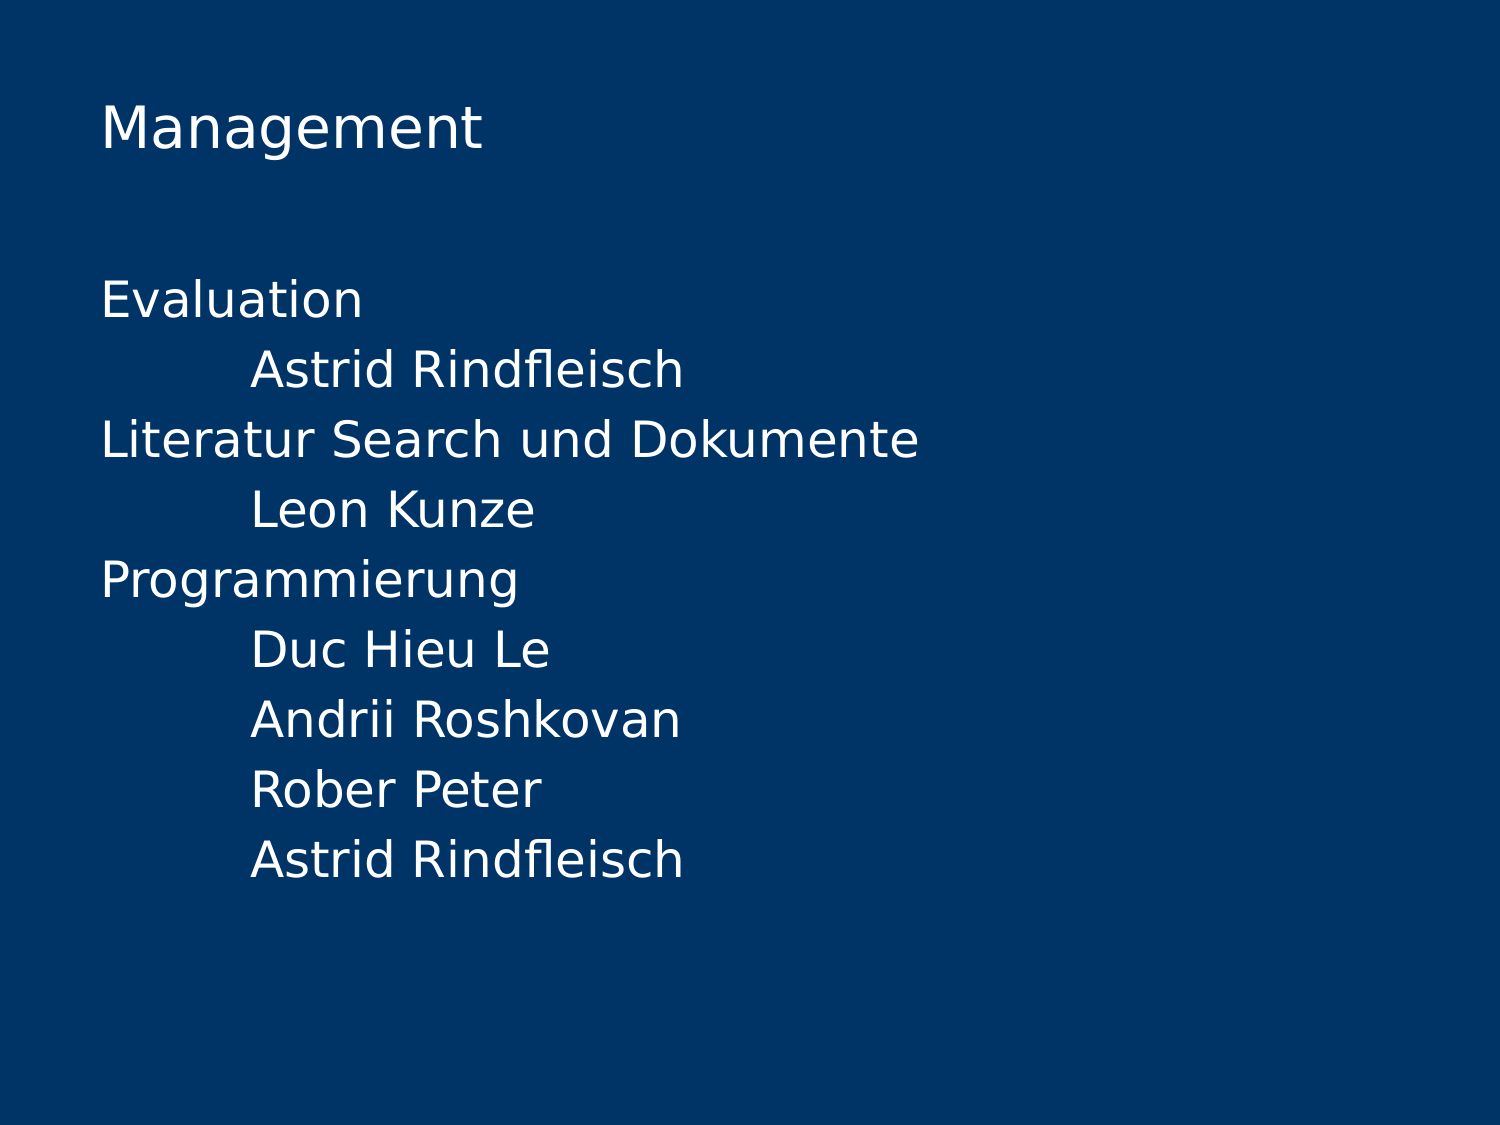

Management
Evaluation
	Astrid Rindfleisch
Literatur Search und Dokumente
	Leon Kunze
Programmierung
	Duc Hieu Le
	Andrii Roshkovan
	Rober Peter
	Astrid Rindfleisch